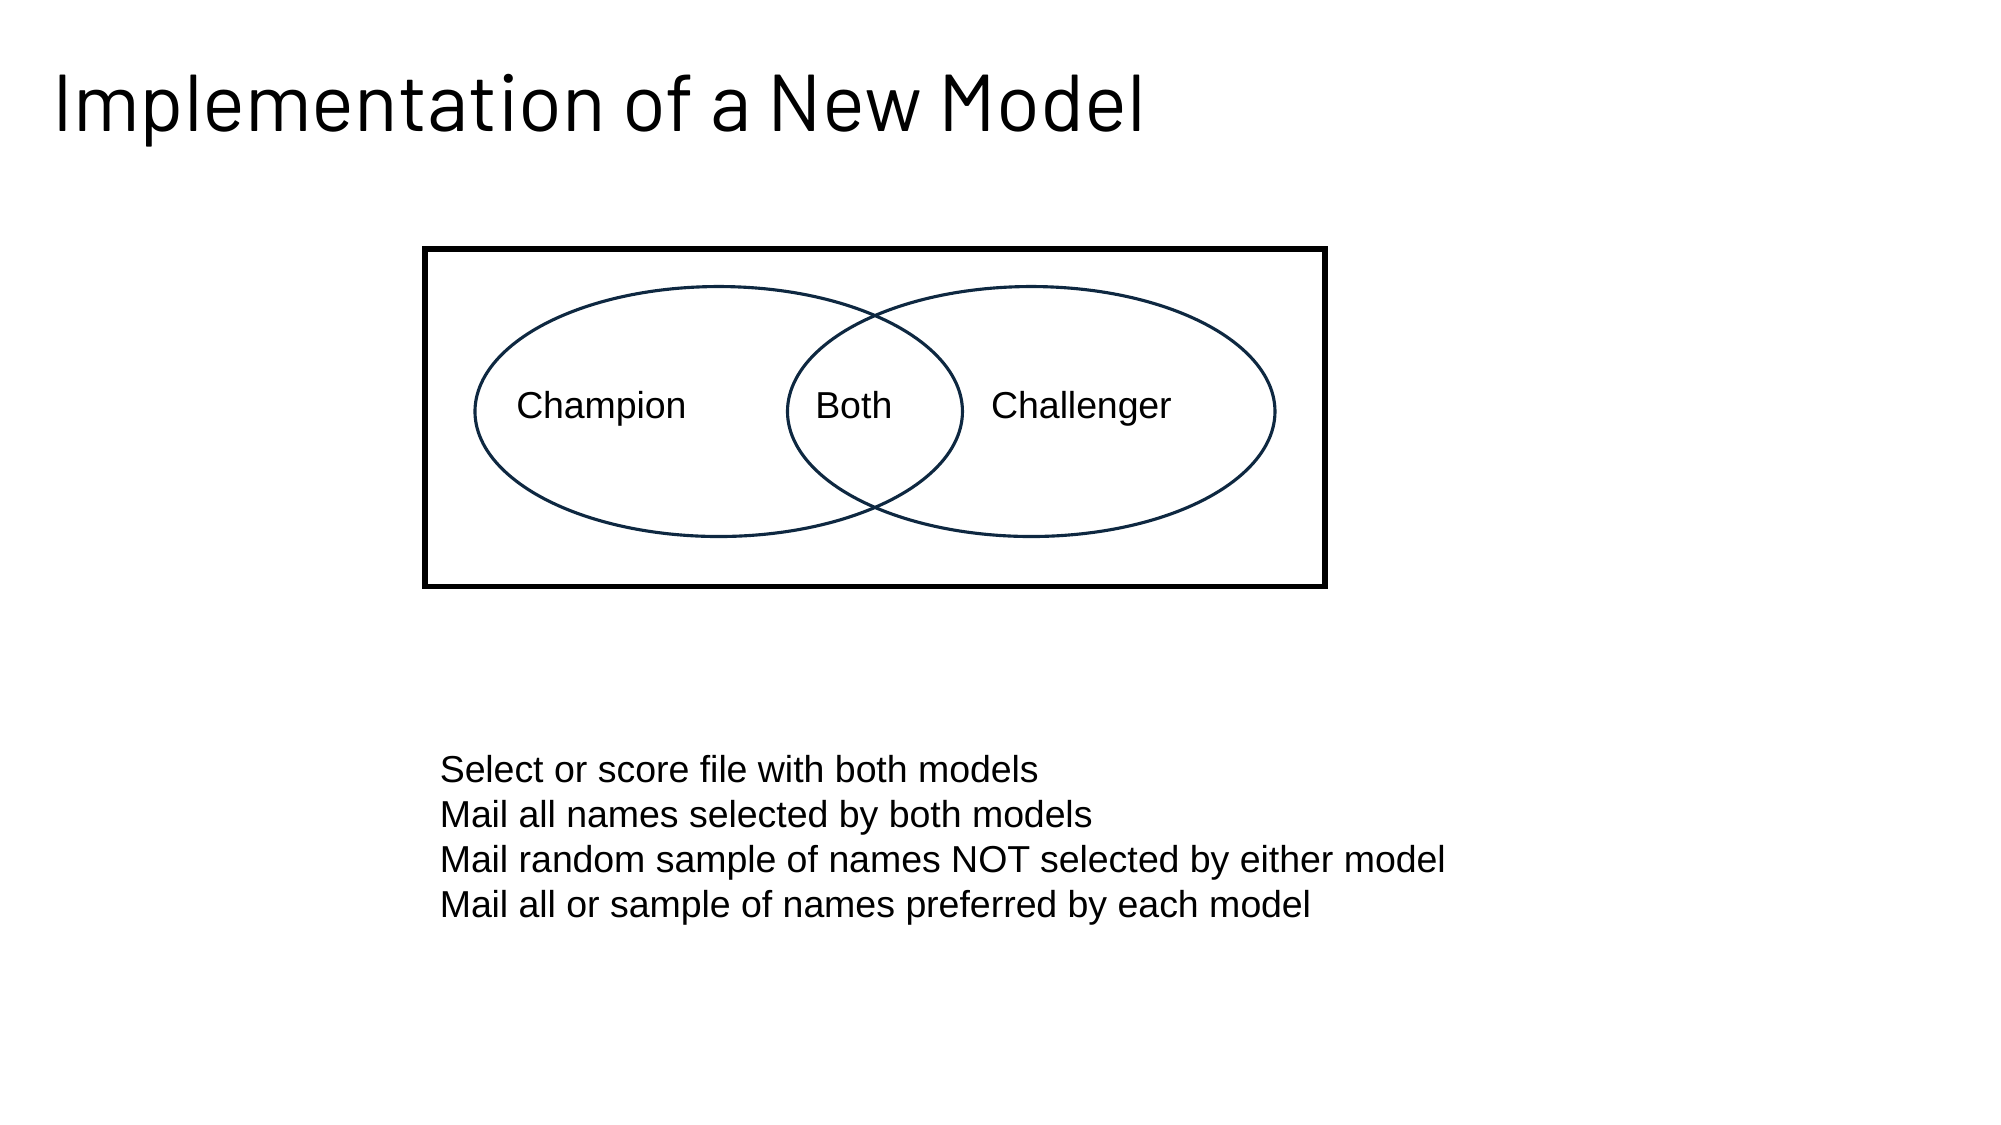

# Implementation of a New Model

Champion
Both
Challenger
Select or score file with both models
Mail all names selected by both models
Mail random sample of names NOT selected by either model
Mail all or sample of names preferred by each model